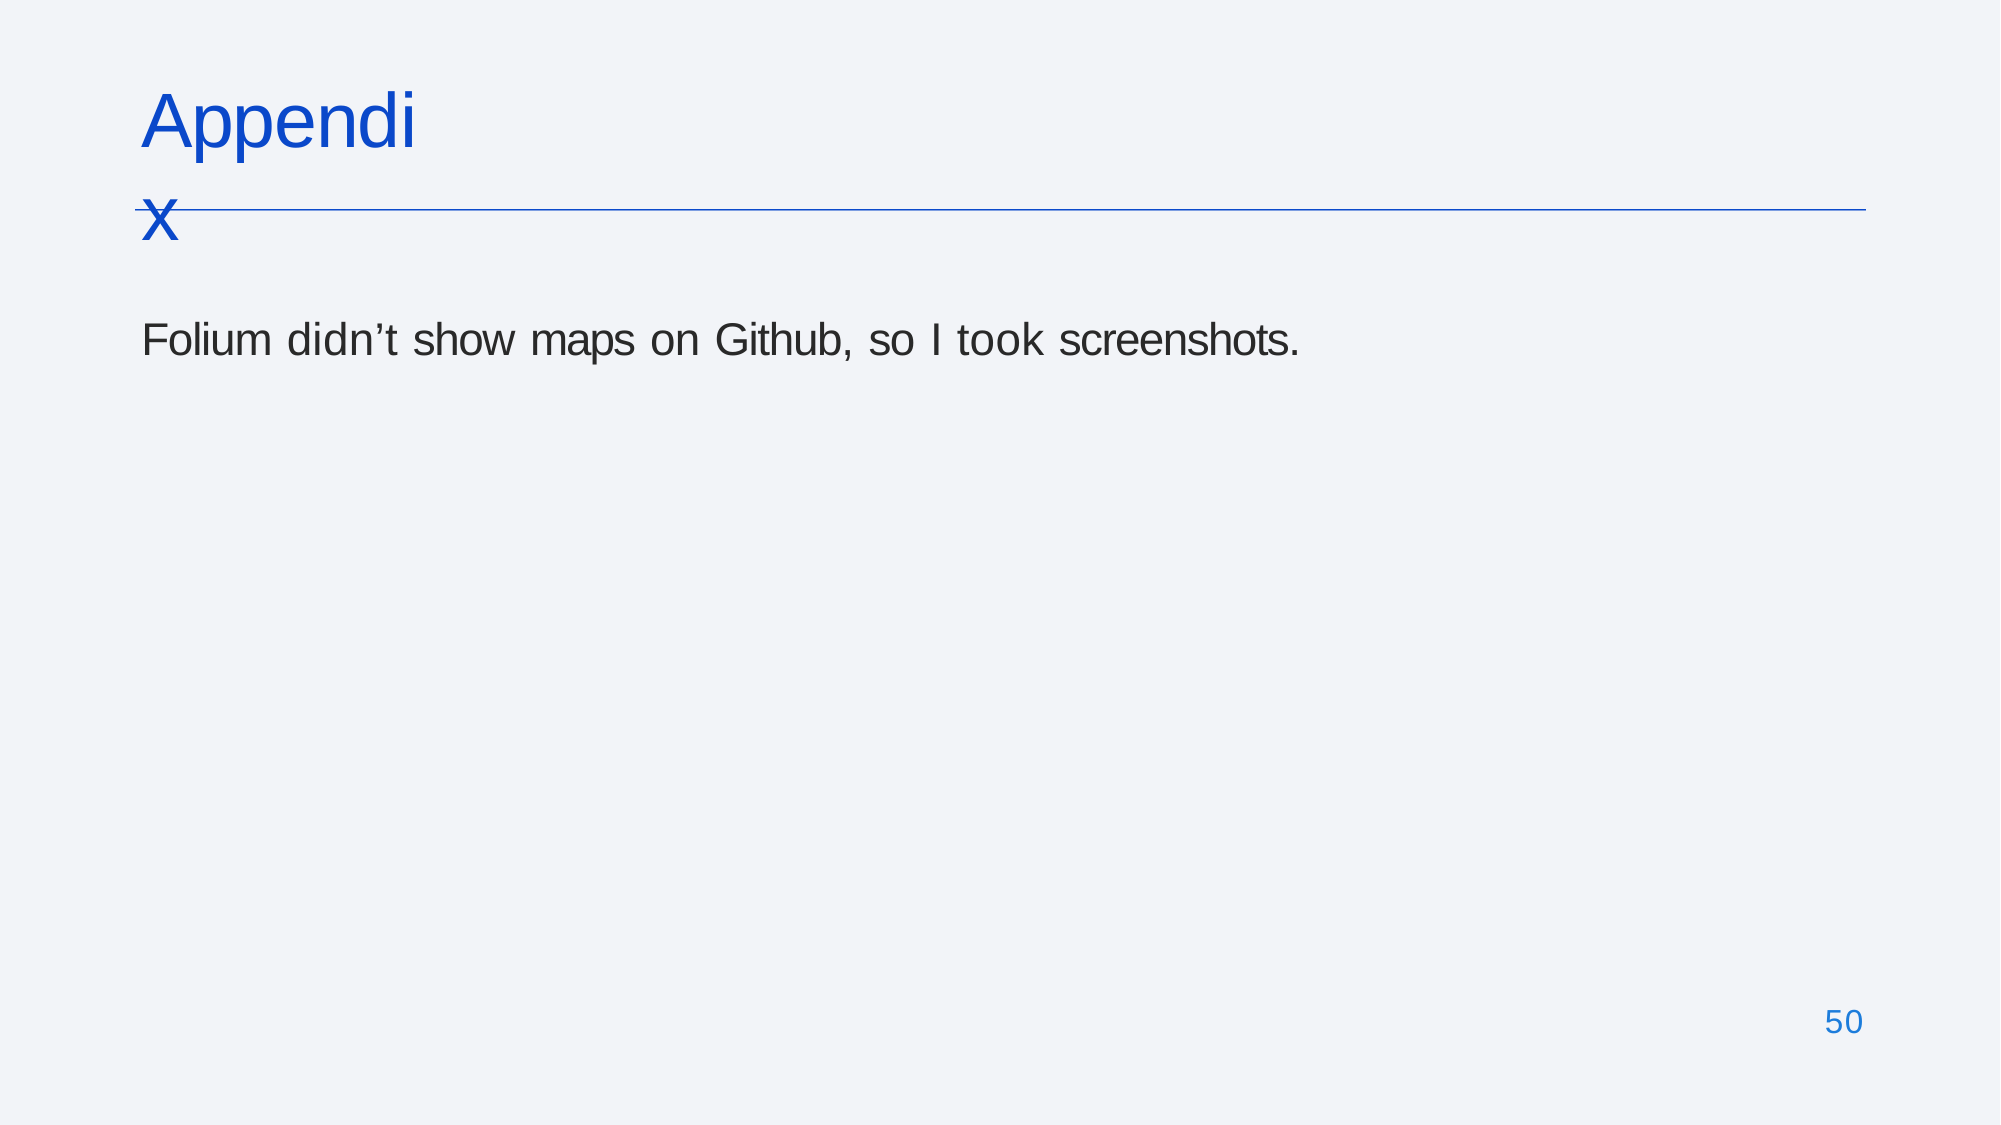

# Appendix
Folium didn’t show maps on Github, so I took screenshots.
50